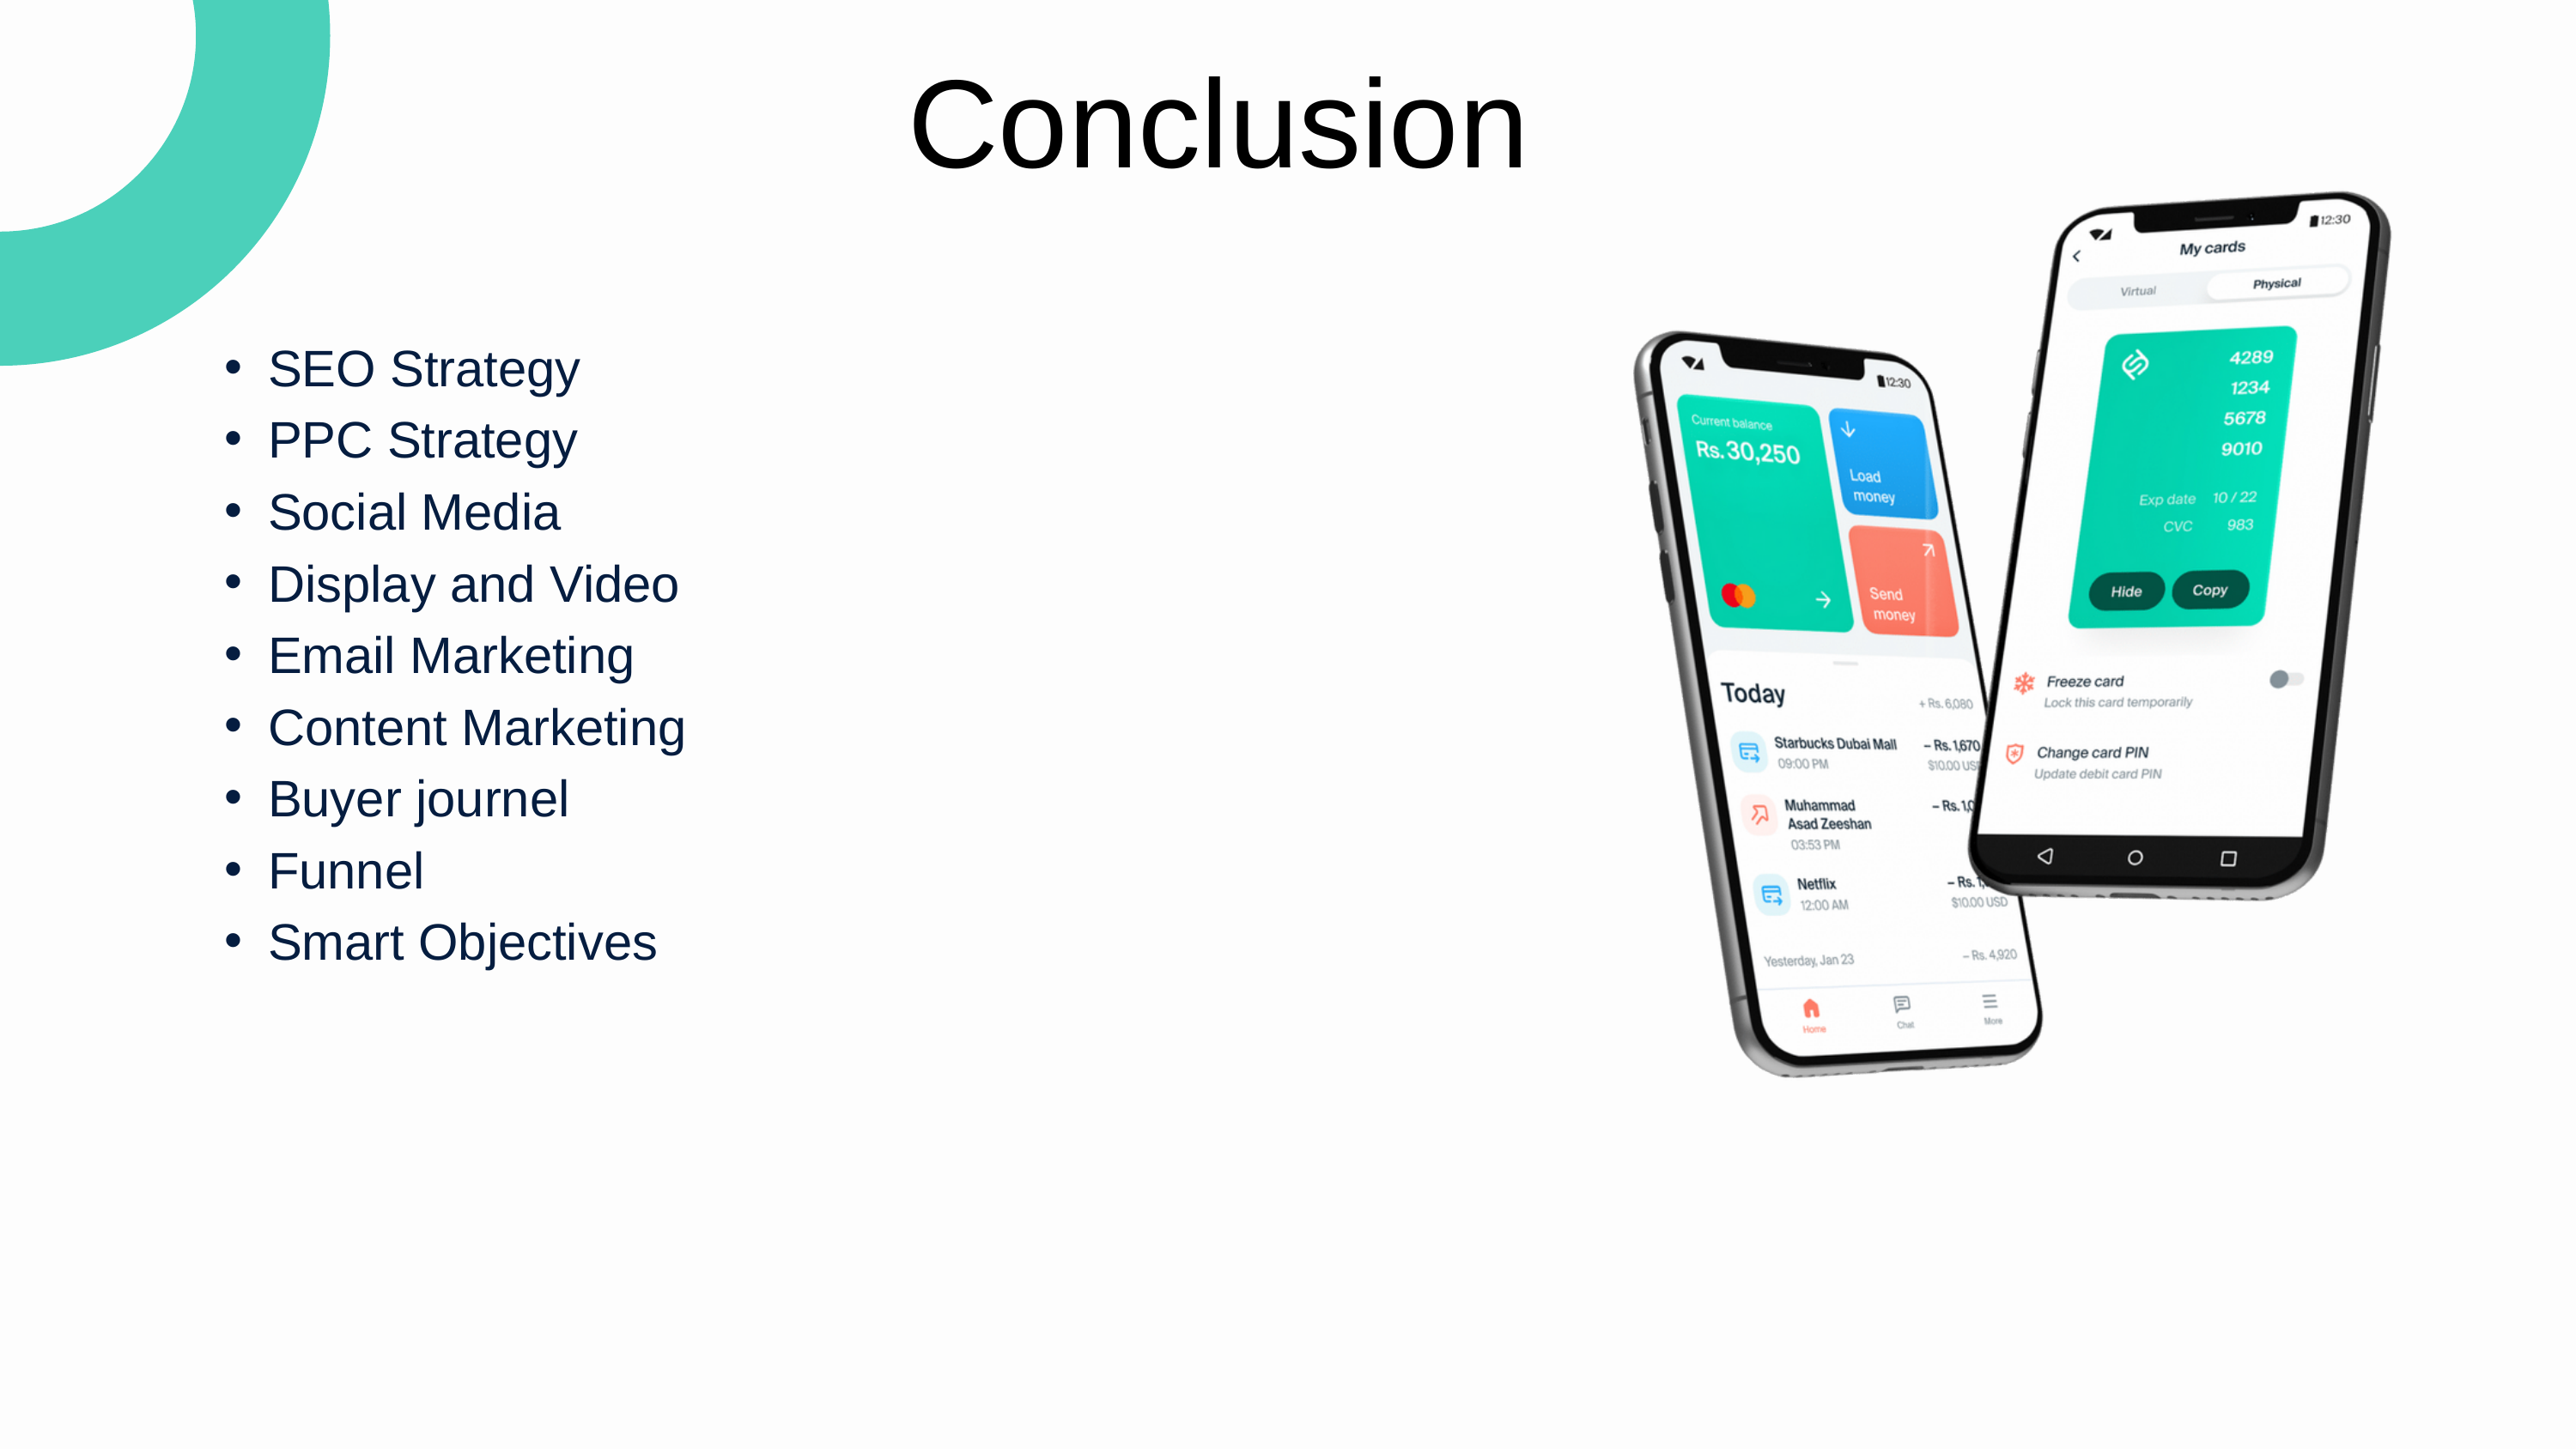

Conclusion

SEO Strategy
PPC Strategy
Social Media
Display and Video
Email Marketing
Content Marketing
Buyer journel
Funnel
Smart Objectives